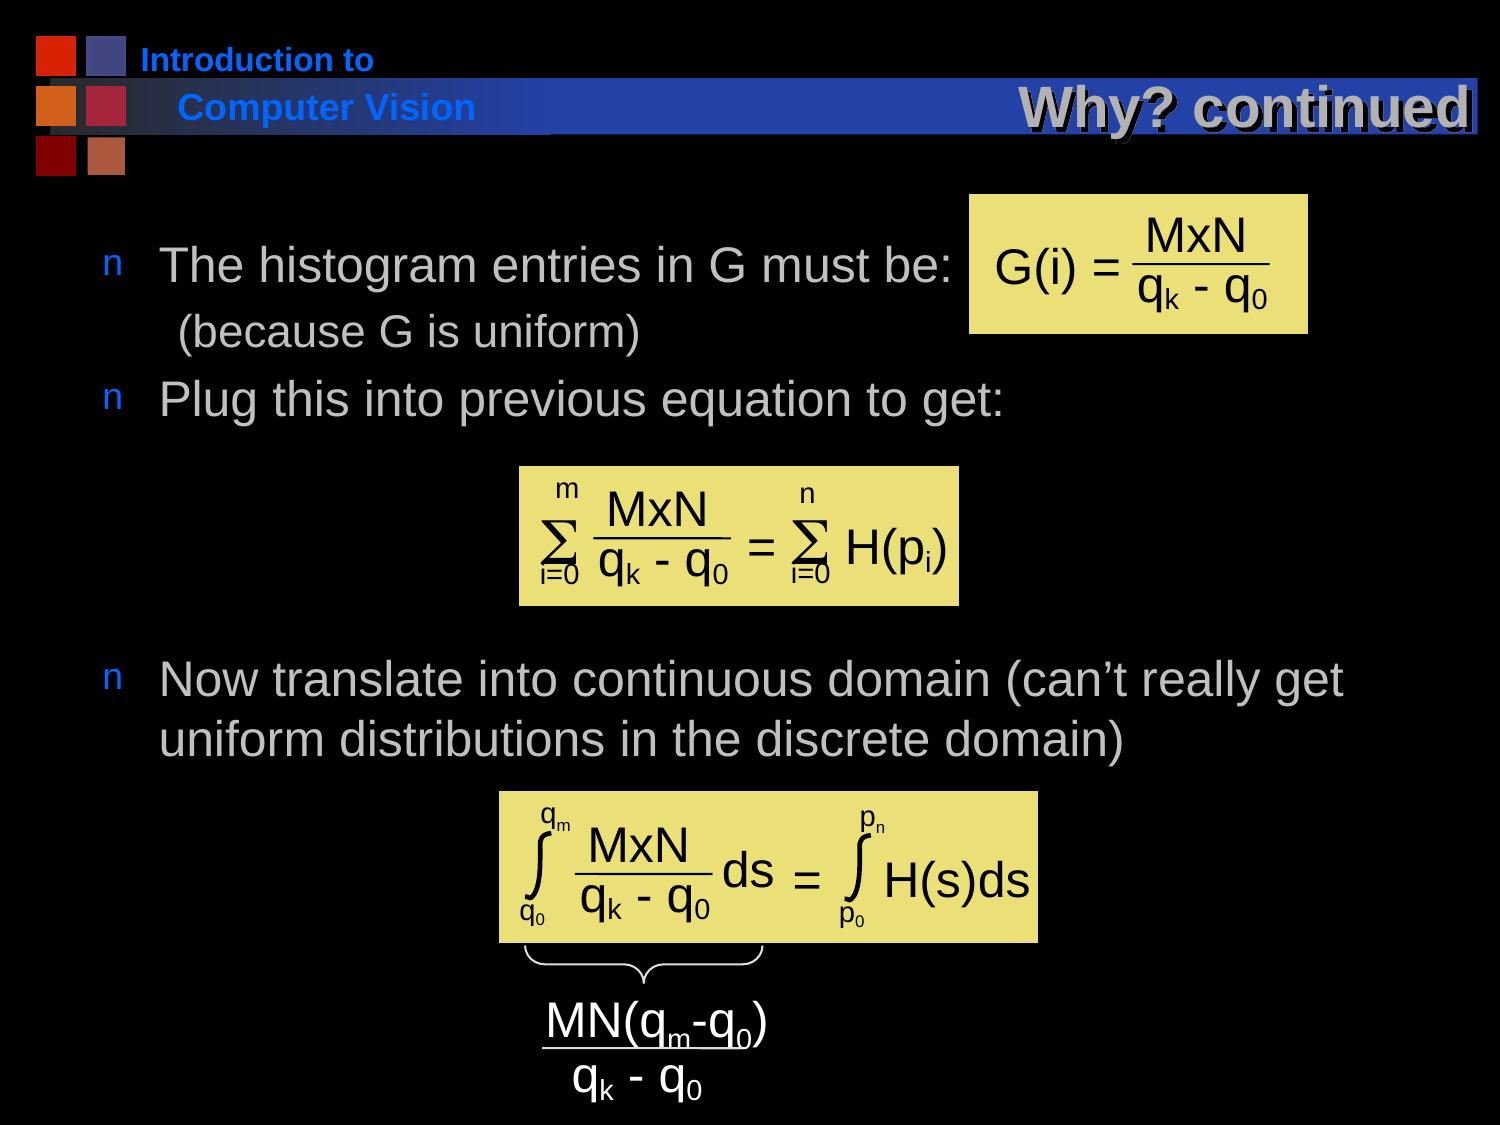

# Why? continued
MxN

The histogram entries in G must be:
(because G is uniform)
Plug this into previous equation to get:

Now translate into continuous domain (can’t really get uniform distributions in the discrete domain)
G(i) =
qk - q0

m
n
MxN
qk - q0

Σ            = Σ H(pi)
i=0
i=0

qm
pn
=   H(s)ds

p0

MxN
ds

qk - q0

q0
MN(qm-q0)
qk - q0